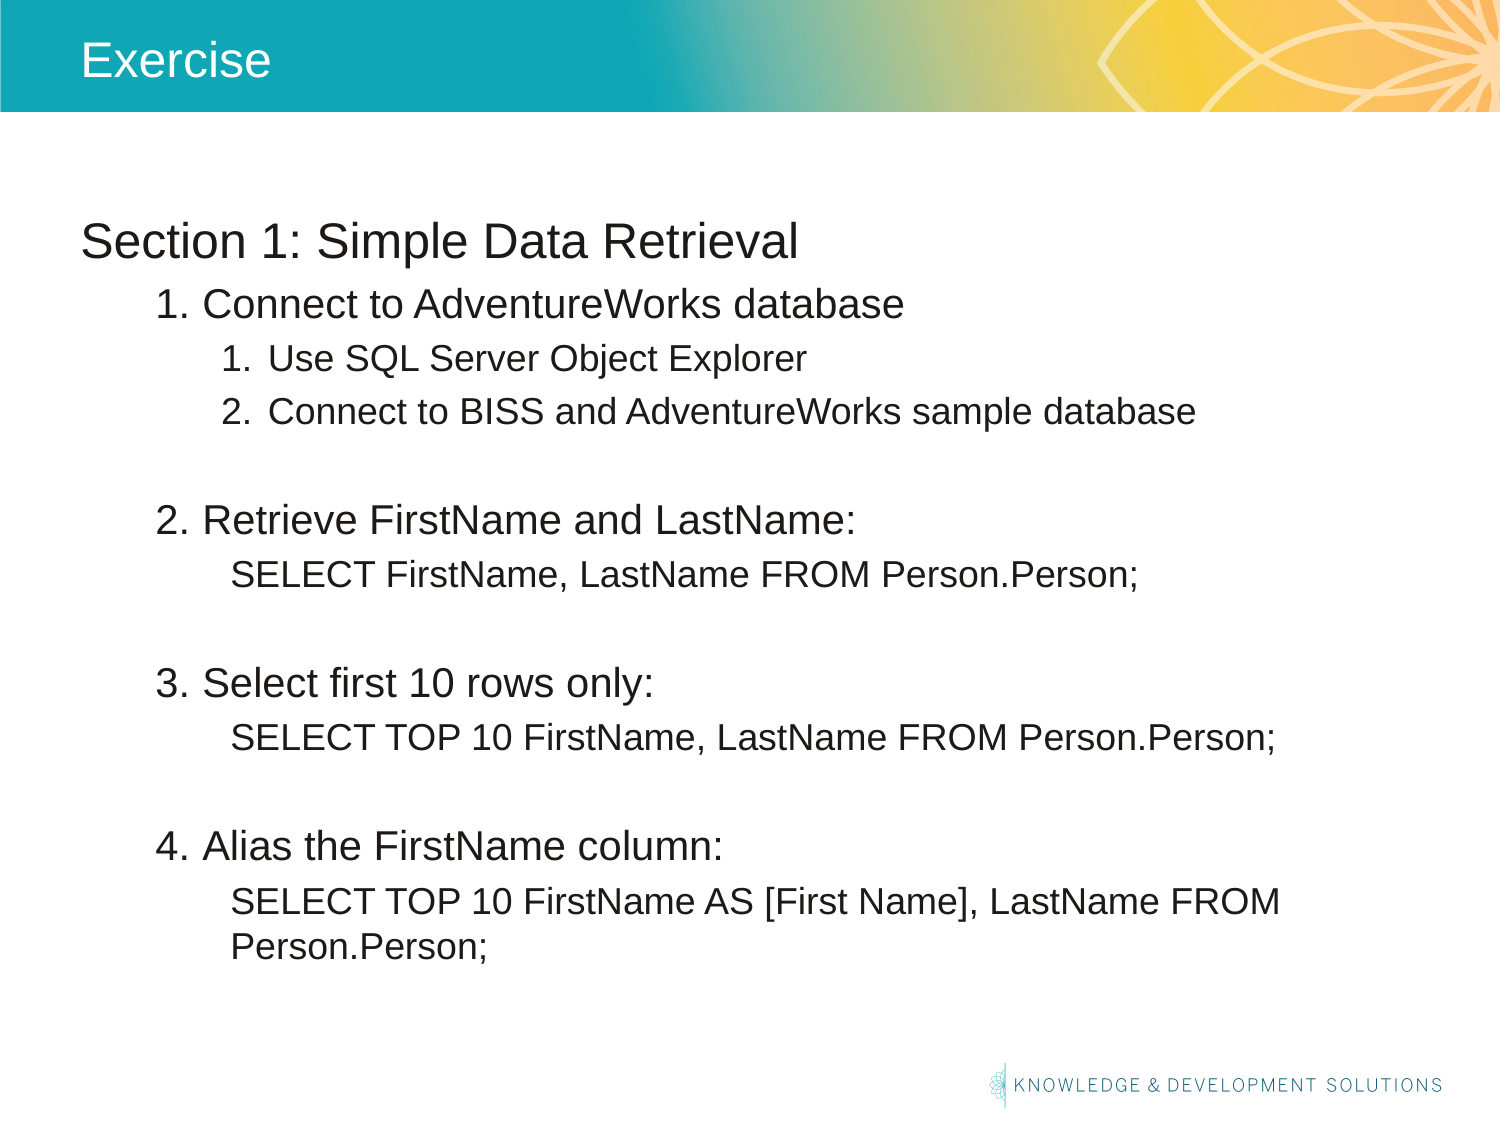

# Exercise
Section 1: Simple Data Retrieval
Connect to AdventureWorks database
Use SQL Server Object Explorer
Connect to BISS and AdventureWorks sample database

Retrieve FirstName and LastName:
SELECT FirstName, LastName FROM Person.Person;

Select first 10 rows only:
SELECT TOP 10 FirstName, LastName FROM Person.Person;

Alias the FirstName column:
SELECT TOP 10 FirstName AS [First Name], LastName FROM Person.Person;